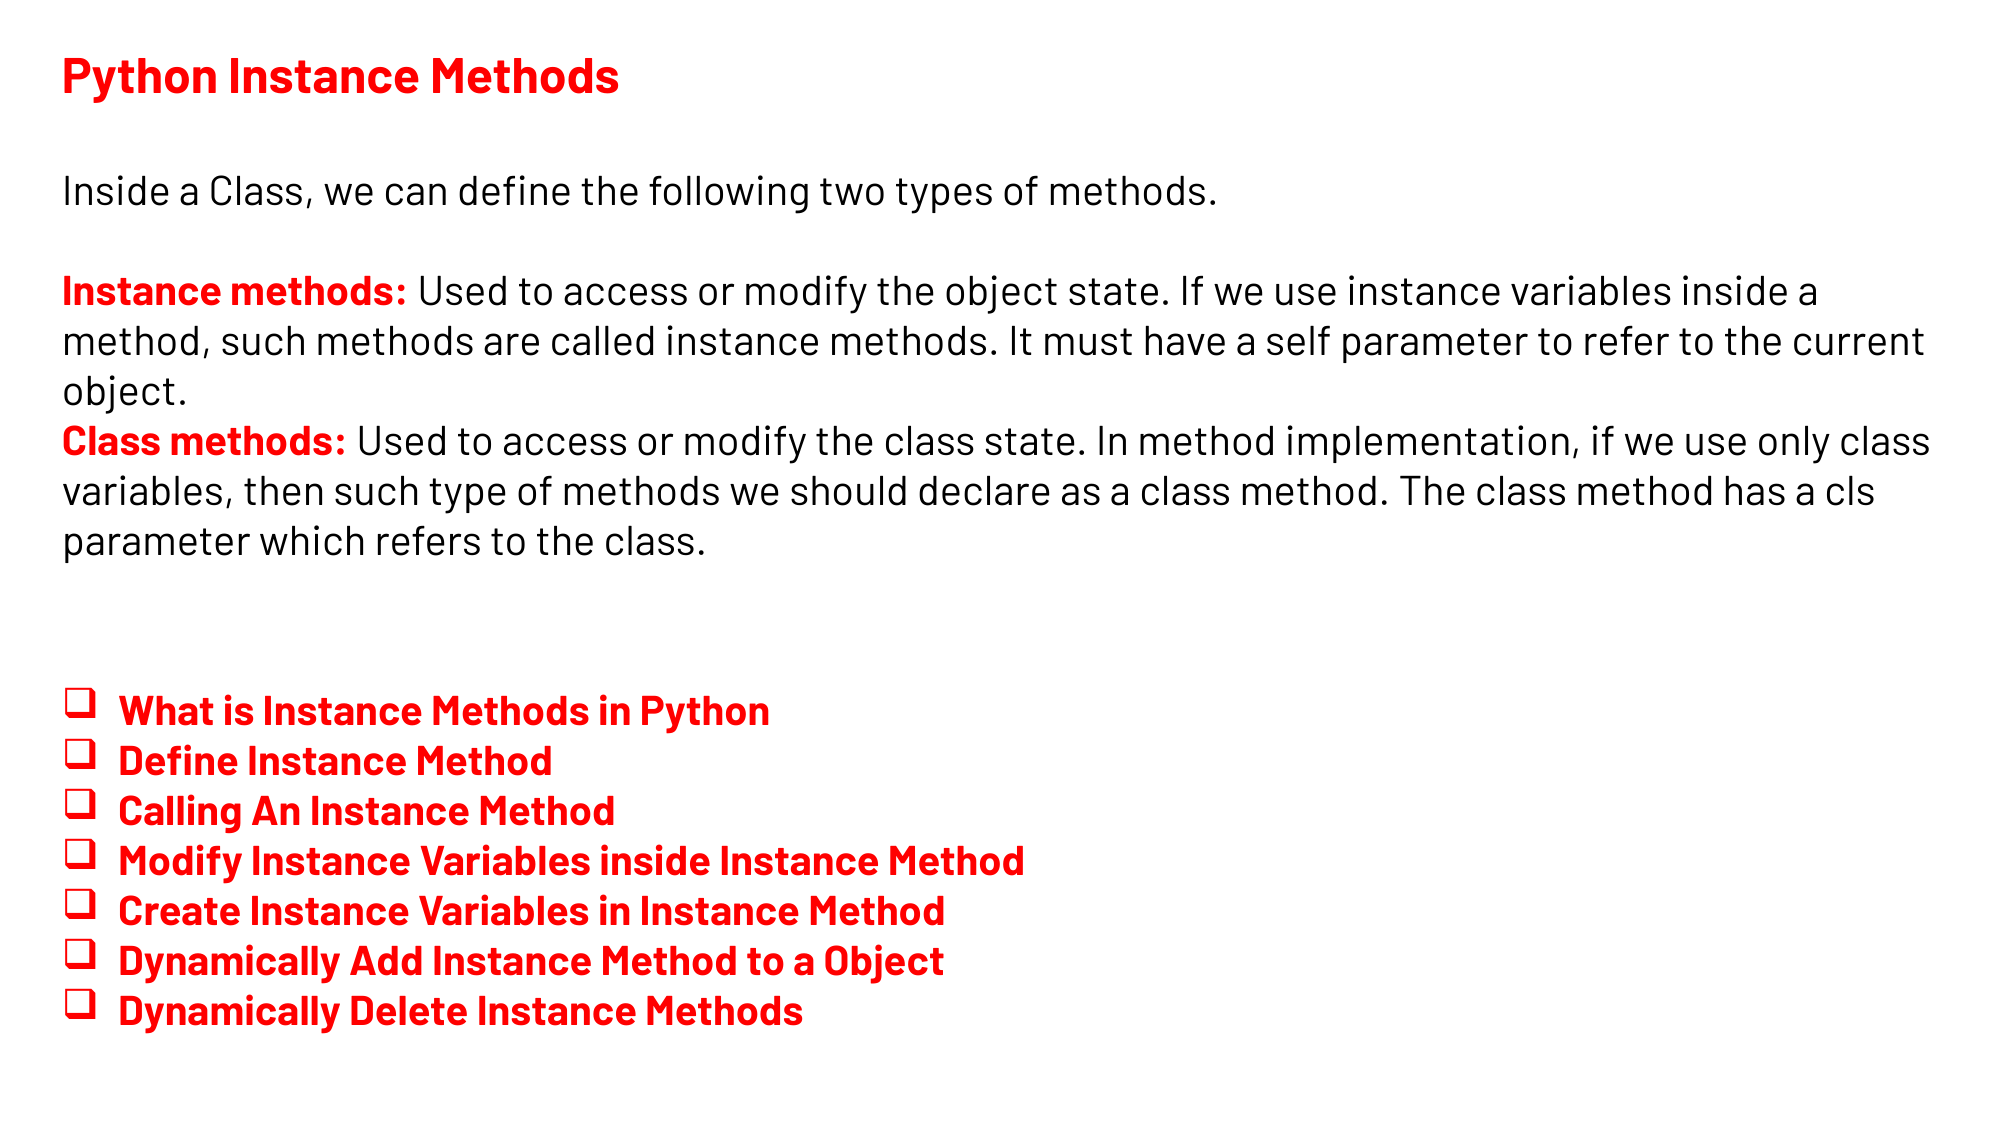

Python Instance Methods

Inside a Class, we can define the following two types of methods.

Instance methods: Used to access or modify the object state. If we use instance variables inside a method, such methods are called instance methods. It must have a self parameter to refer to the current object.
Class methods: Used to access or modify the class state. In method implementation, if we use only class variables, then such type of methods we should declare as a class method. The class method has a cls parameter which refers to the class.
What is Instance Methods in Python
Define Instance Method
Calling An Instance Method
Modify Instance Variables inside Instance Method
Create Instance Variables in Instance Method
Dynamically Add Instance Method to a Object
Dynamically Delete Instance Methods